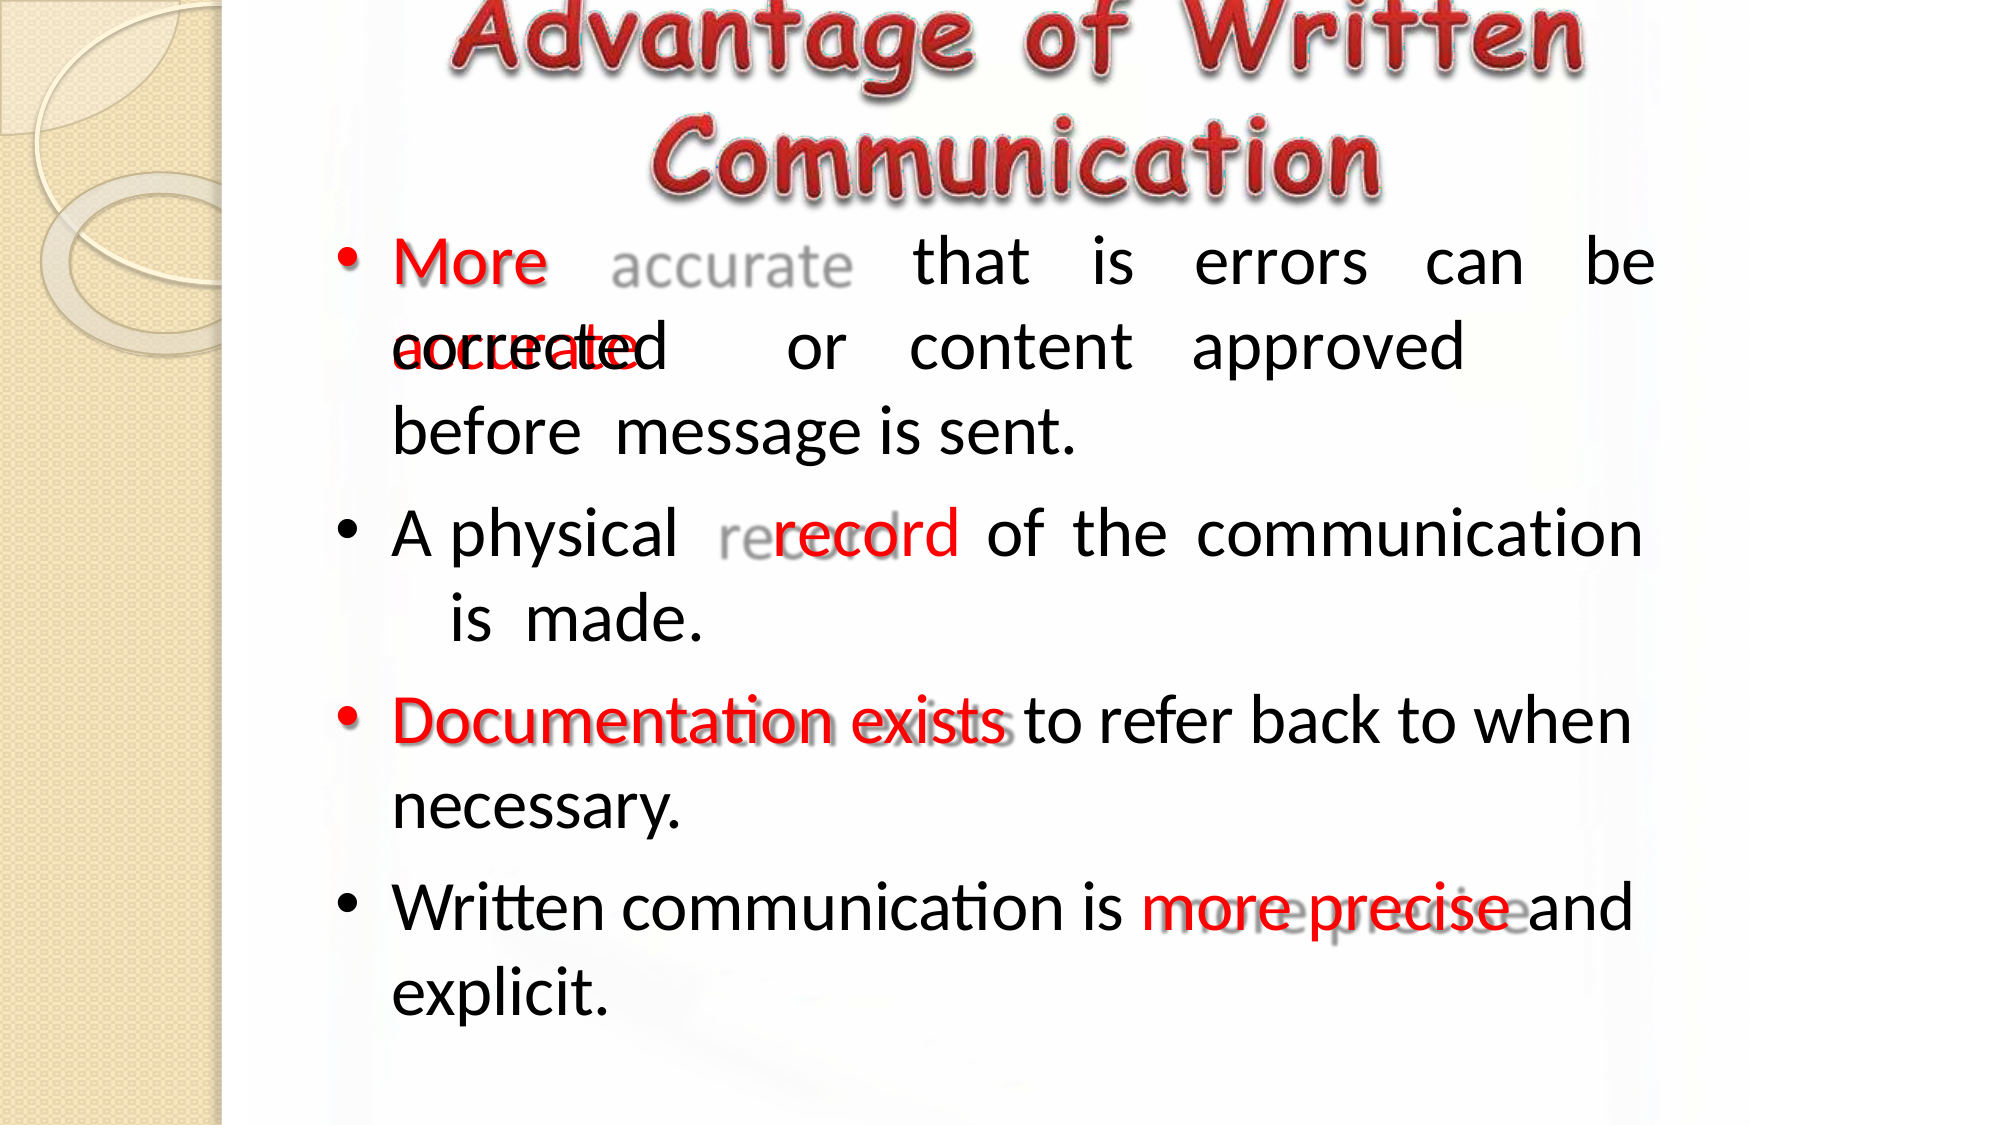

More	accurate
that	is	errors	can	be
corrected	or	content	approved	before  message is sent.
A	physical	record	of	the	communication	is  made.
Documentation exists to refer back to when  necessary.
Written communication is more precise and  explicit.